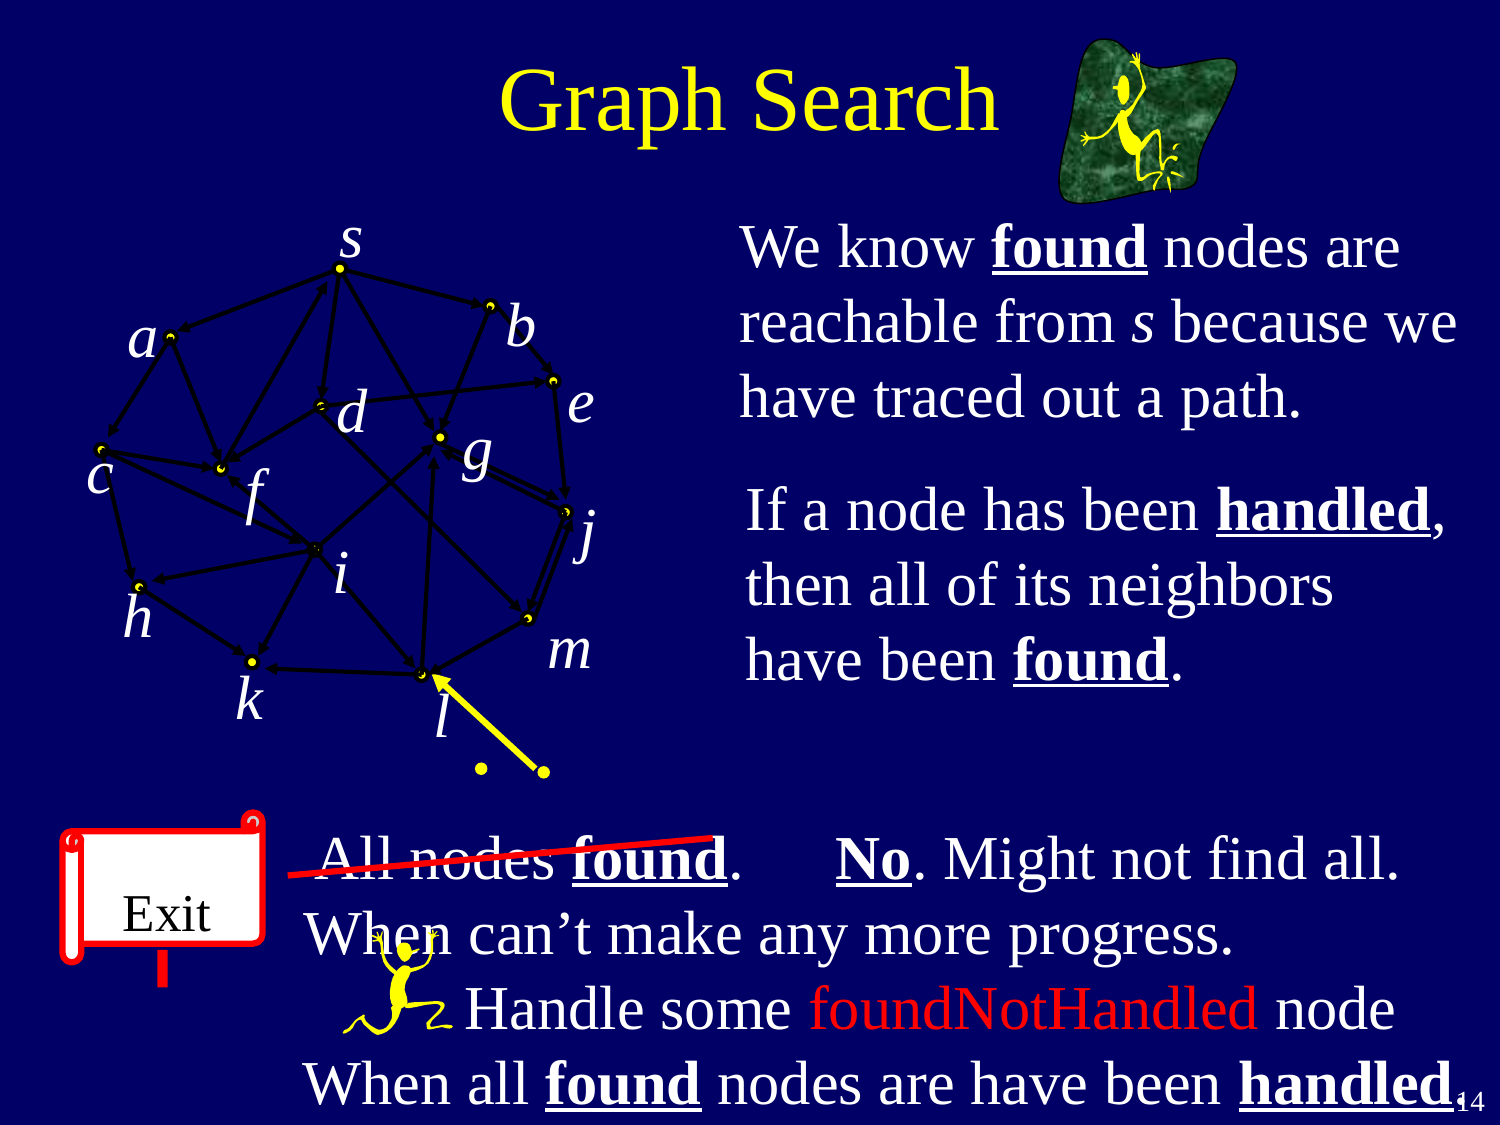

Graph Search

s
We know found nodes are reachable from s because we have traced out a path.

b

a

e
d

g

c

f

If a node has been handled,
then all of its neighbors
have been found.

j

i

h

m

k

l

All nodes found.
No. Might not find all.
Exit

When can’t make any more progress.

Handle some foundNotHandled node
When all found nodes are have been handled.